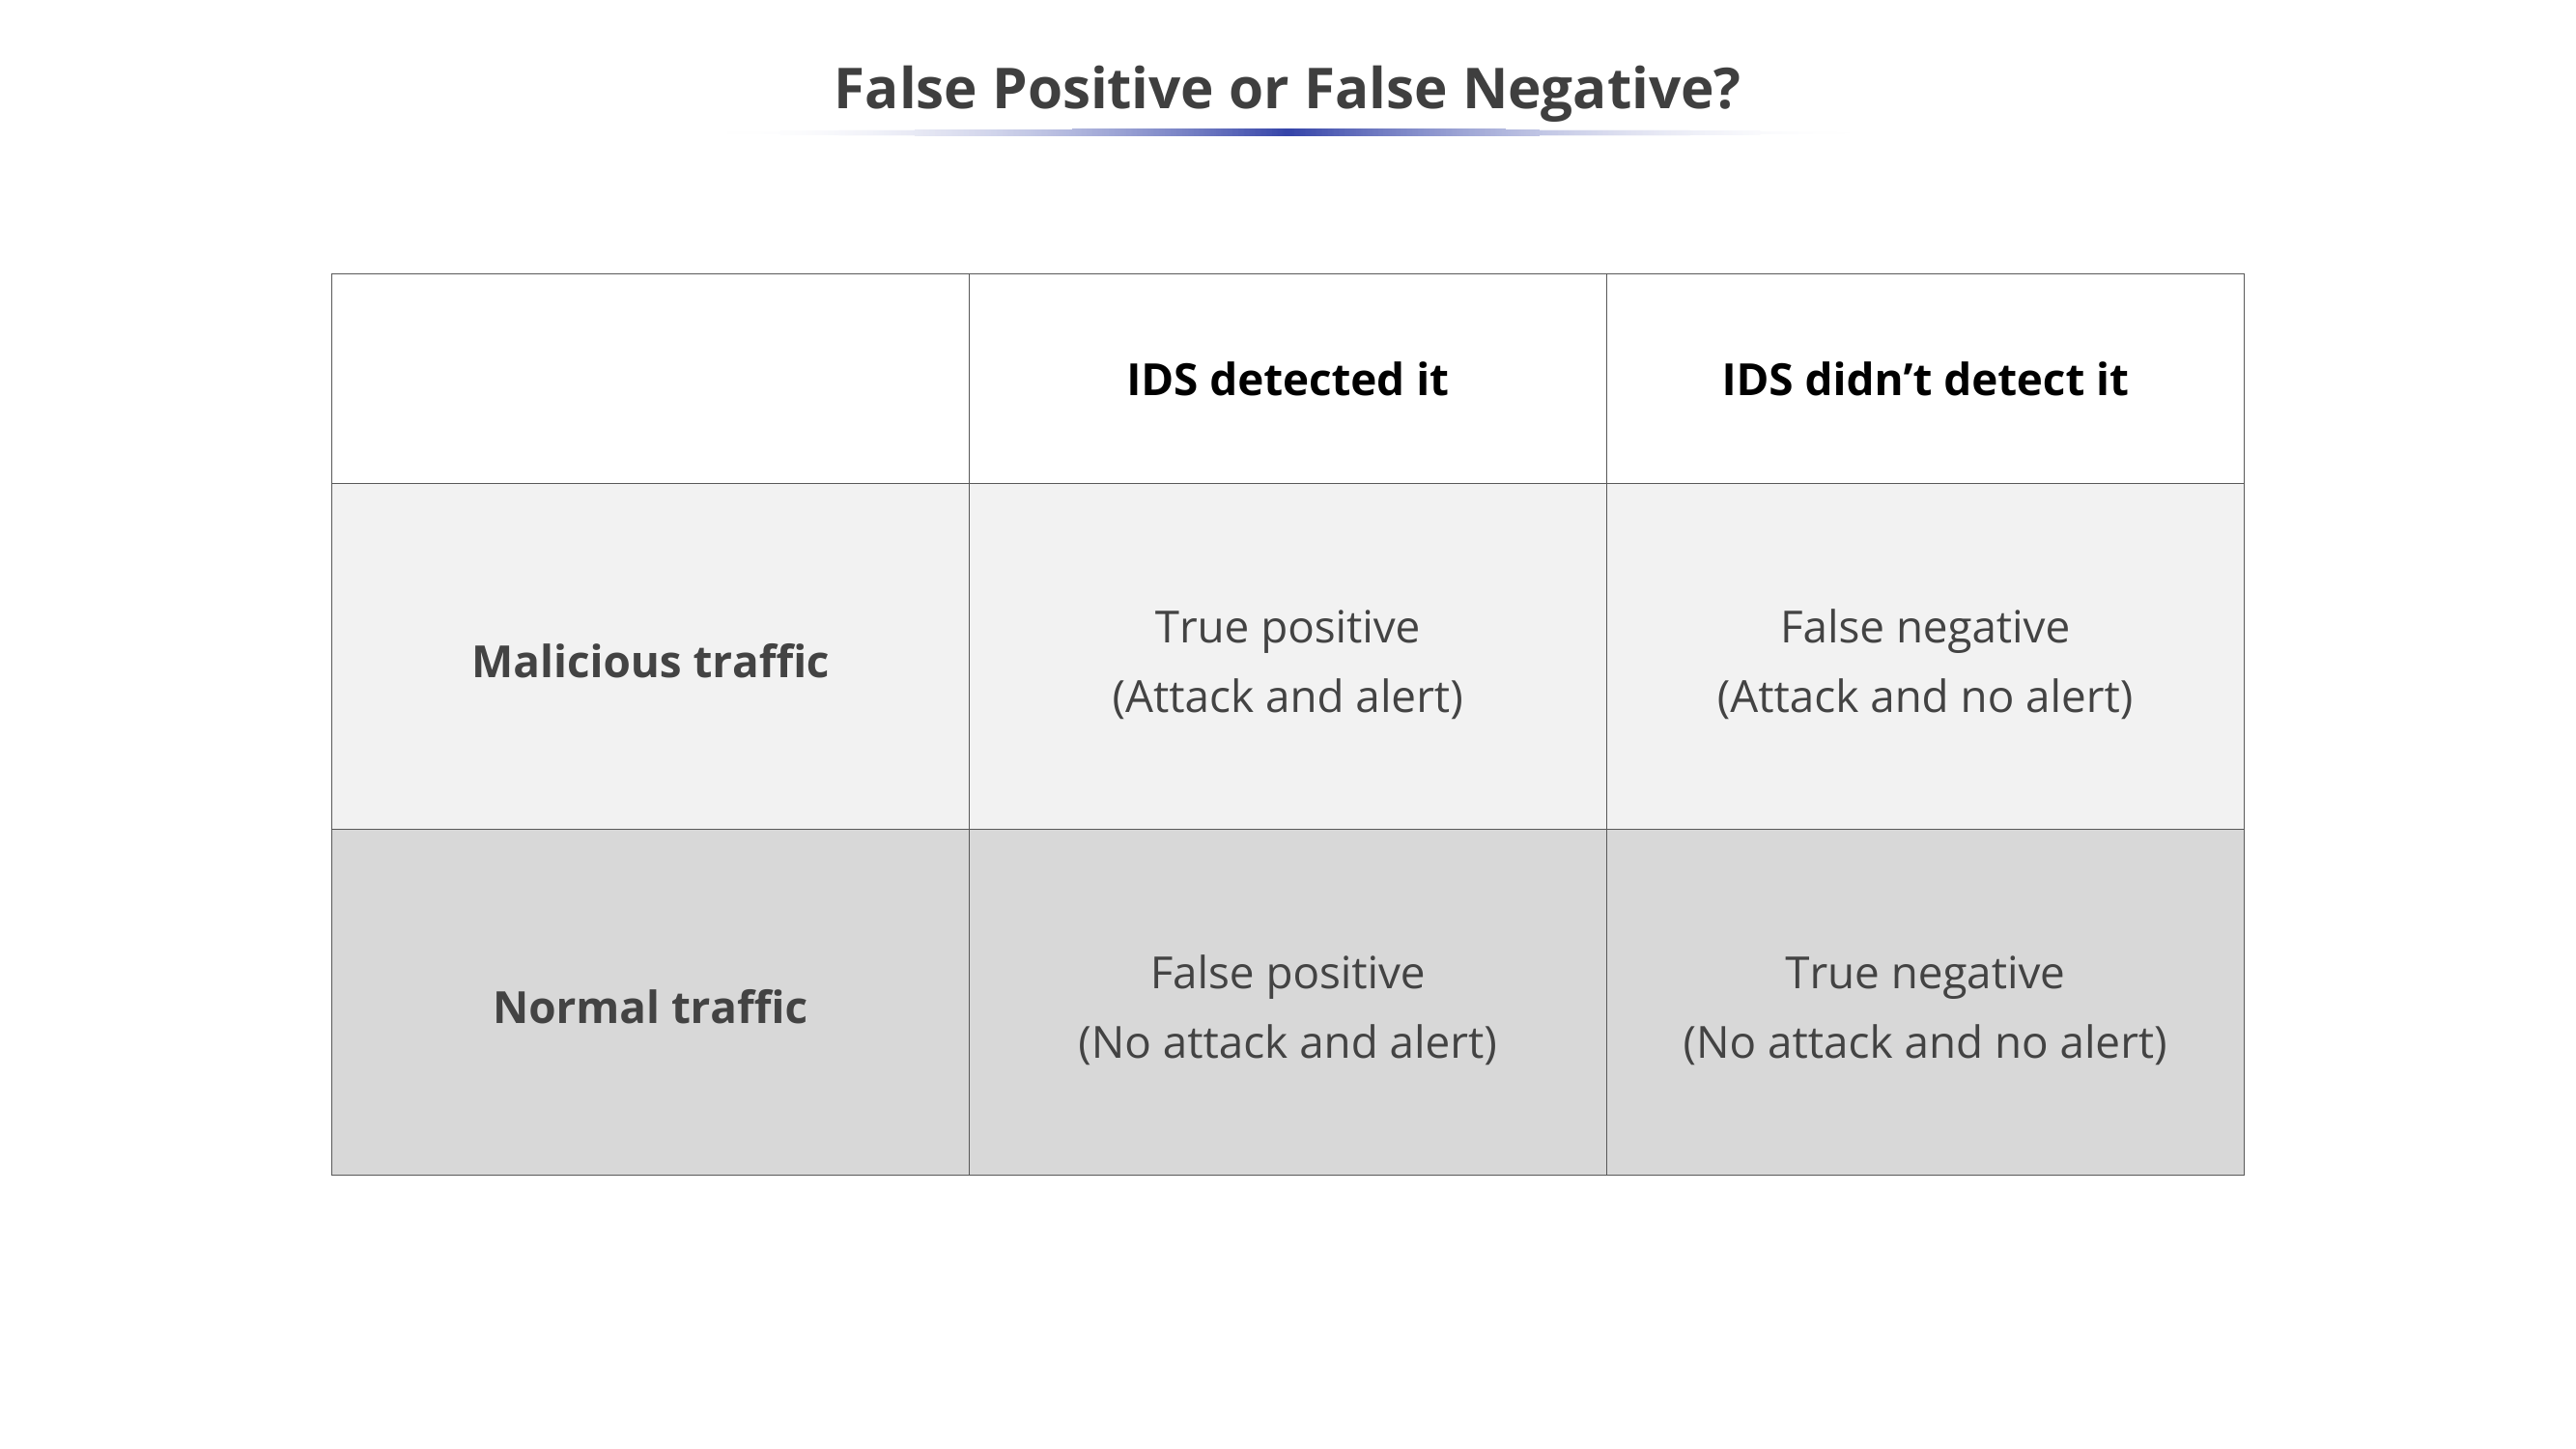

# False Positive or False Negative?

|  | IDS detected it | IDS didn’t detect it |
| --- | --- | --- |
| Malicious traffic | True positive (Attack and alert) | False negative (Attack and no alert) |
| Normal traffic | False positive (No attack and alert) | True negative (No attack and no alert) |